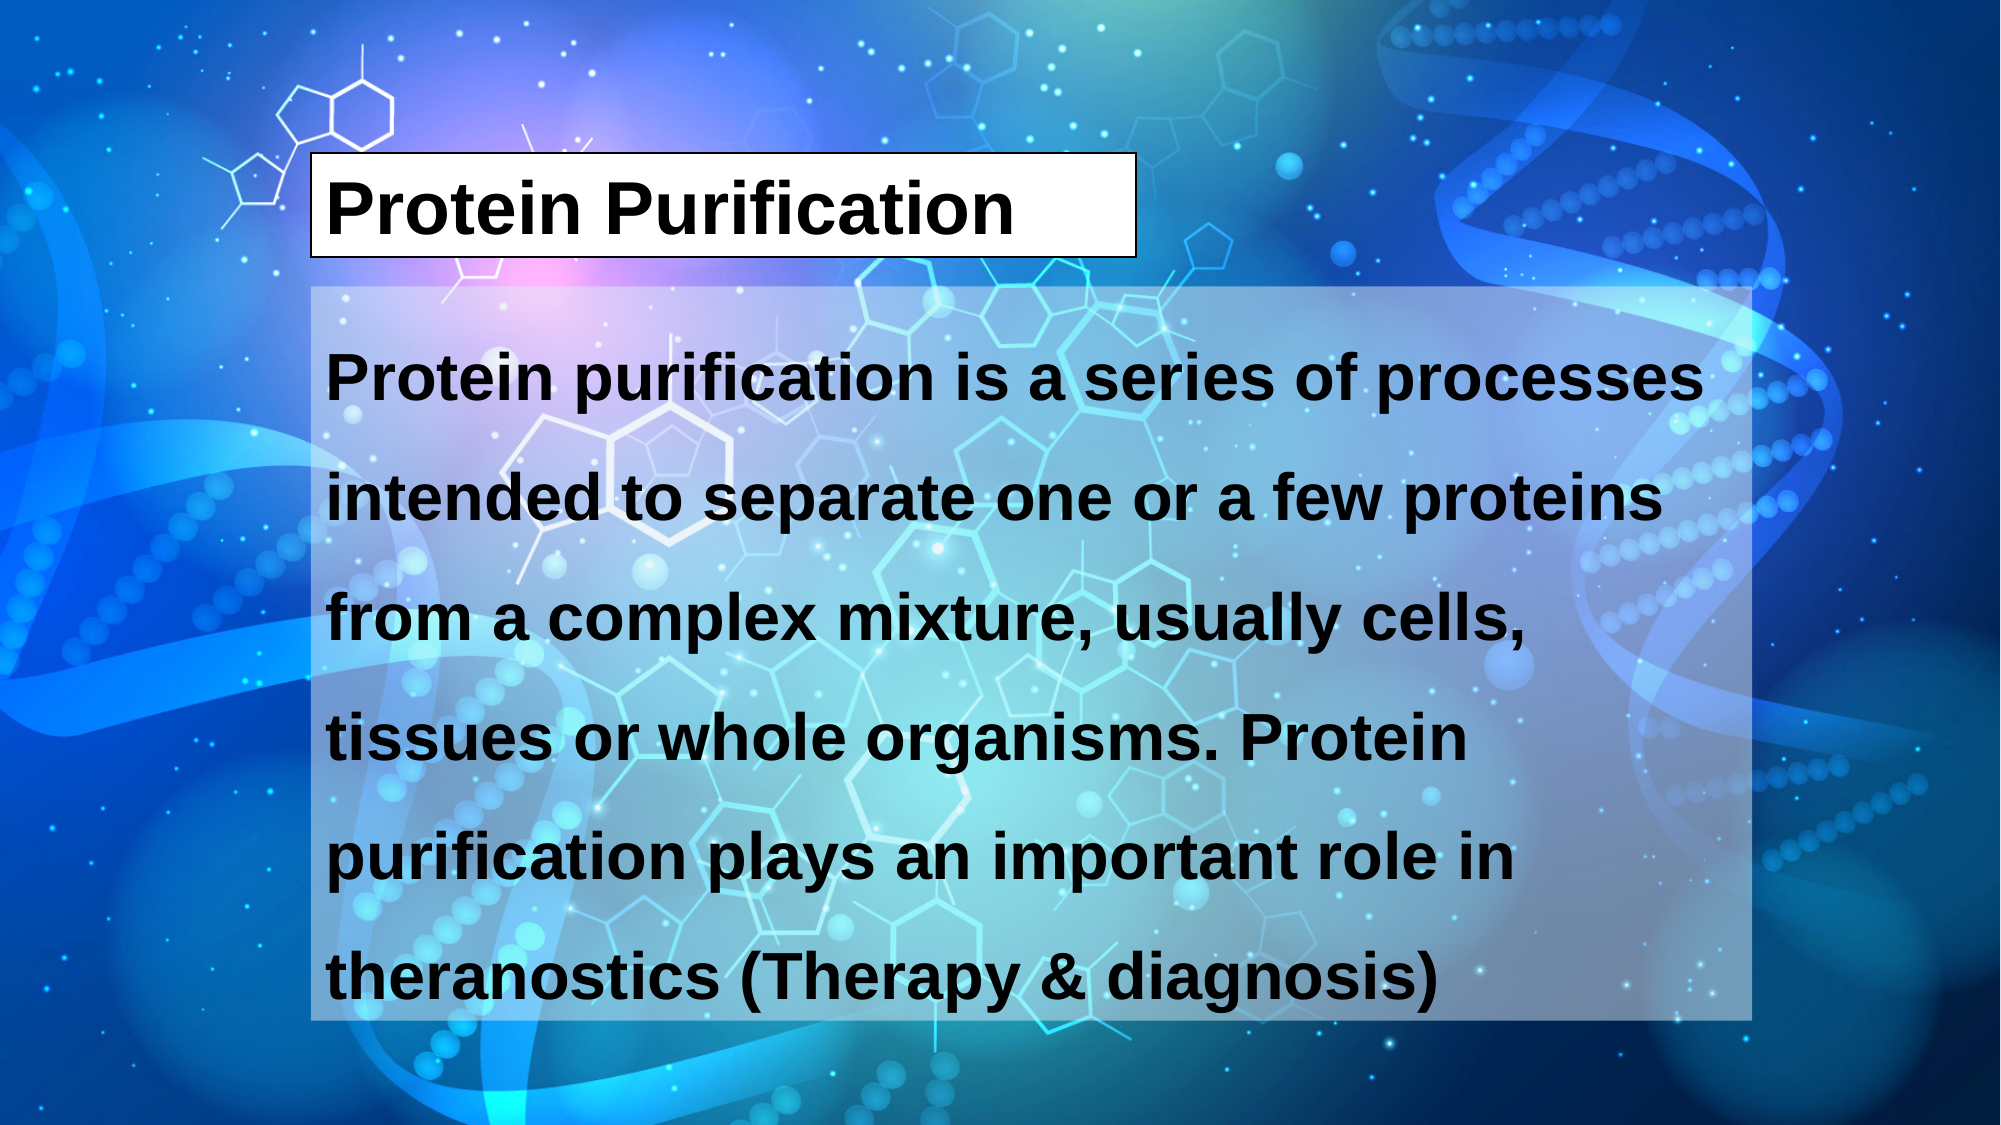

Protein Purification
Protein purification is a series of processes intended to separate one or a few proteins from a complex mixture, usually cells, tissues or whole organisms. Protein purification plays an important role in theranostics (Therapy & diagnosis)